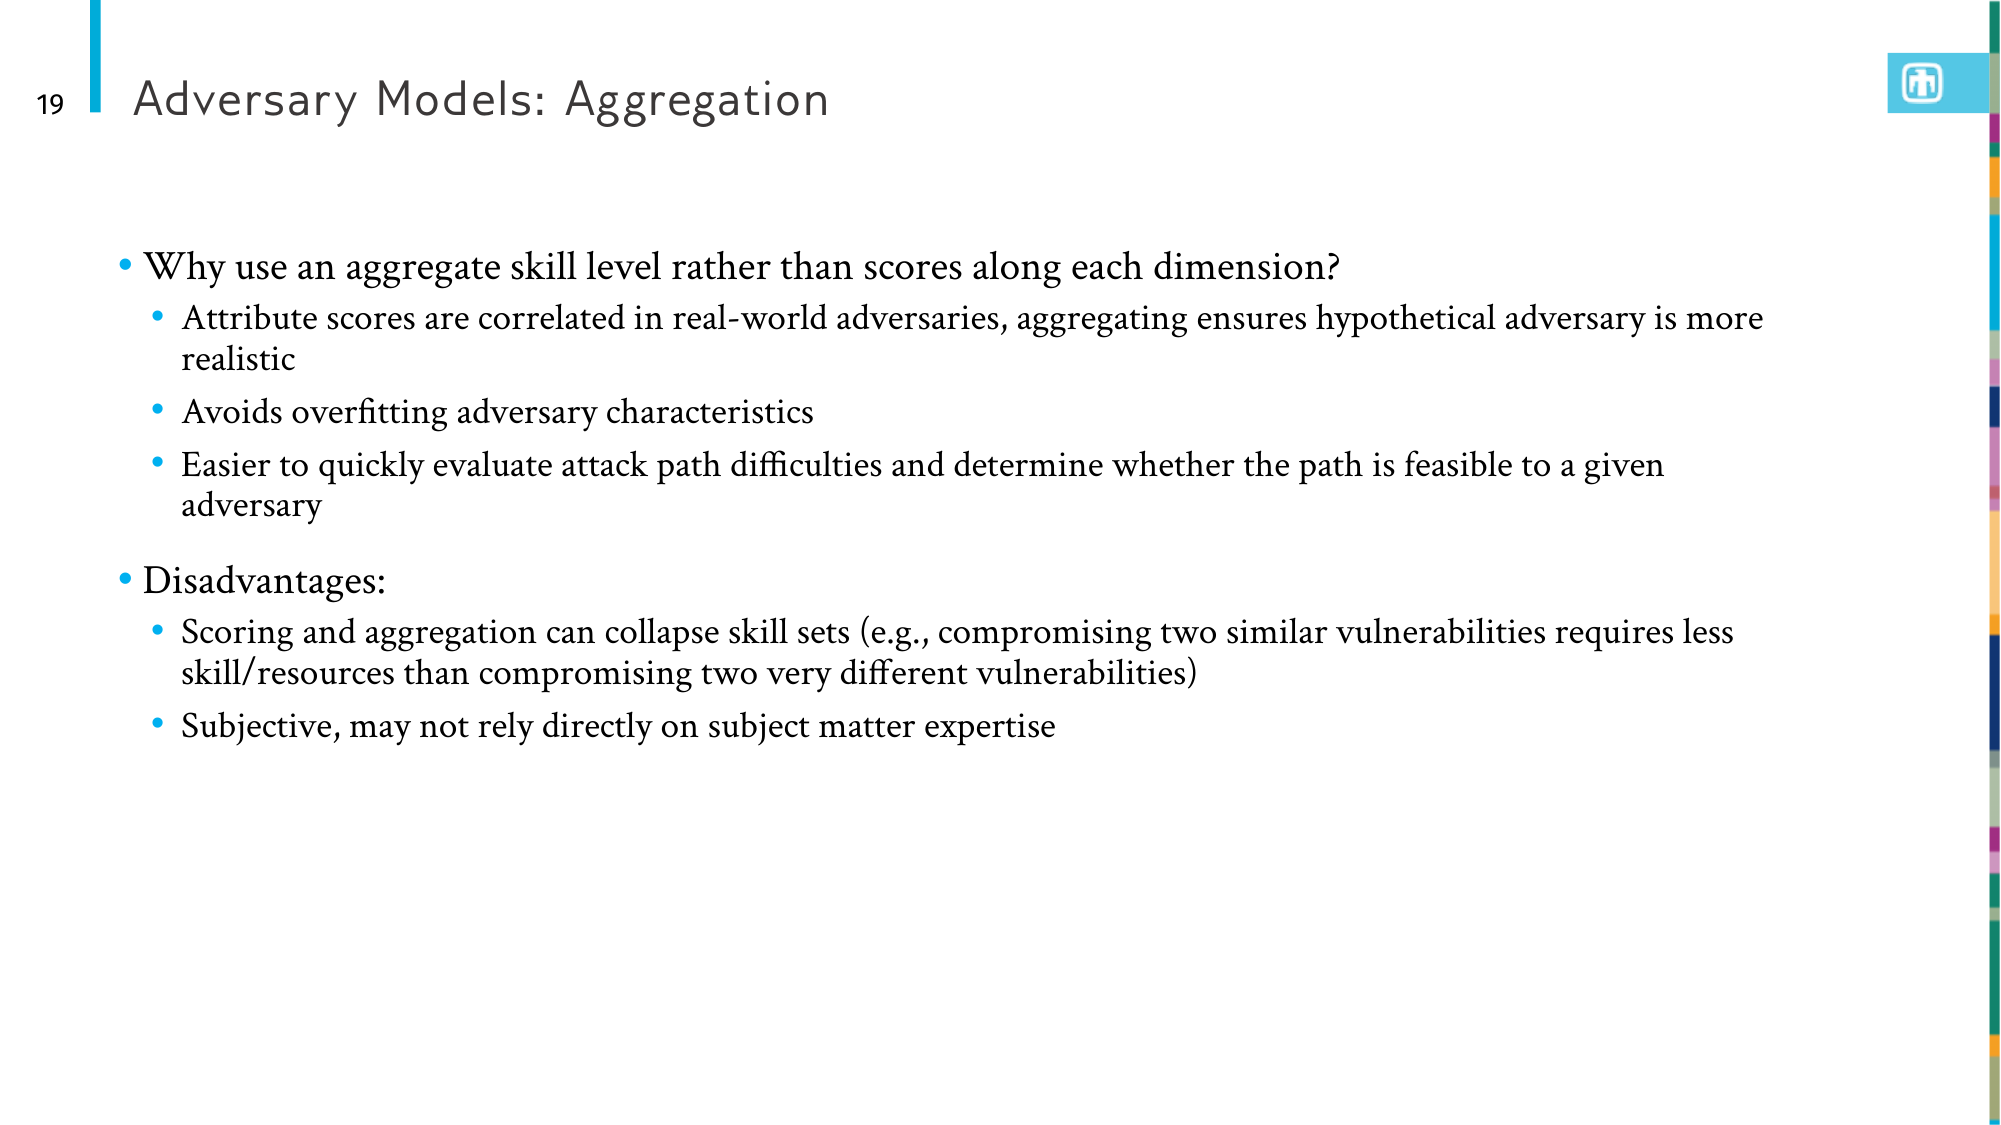

# Adversary Models: Aggregation
19
 Why use an aggregate skill level rather than scores along each dimension?
Attribute scores are correlated in real-world adversaries, aggregating ensures hypothetical adversary is more realistic
Avoids overfitting adversary characteristics
Easier to quickly evaluate attack path difficulties and determine whether the path is feasible to a given adversary
 Disadvantages:
Scoring and aggregation can collapse skill sets (e.g., compromising two similar vulnerabilities requires less skill/resources than compromising two very different vulnerabilities)
Subjective, may not rely directly on subject matter expertise